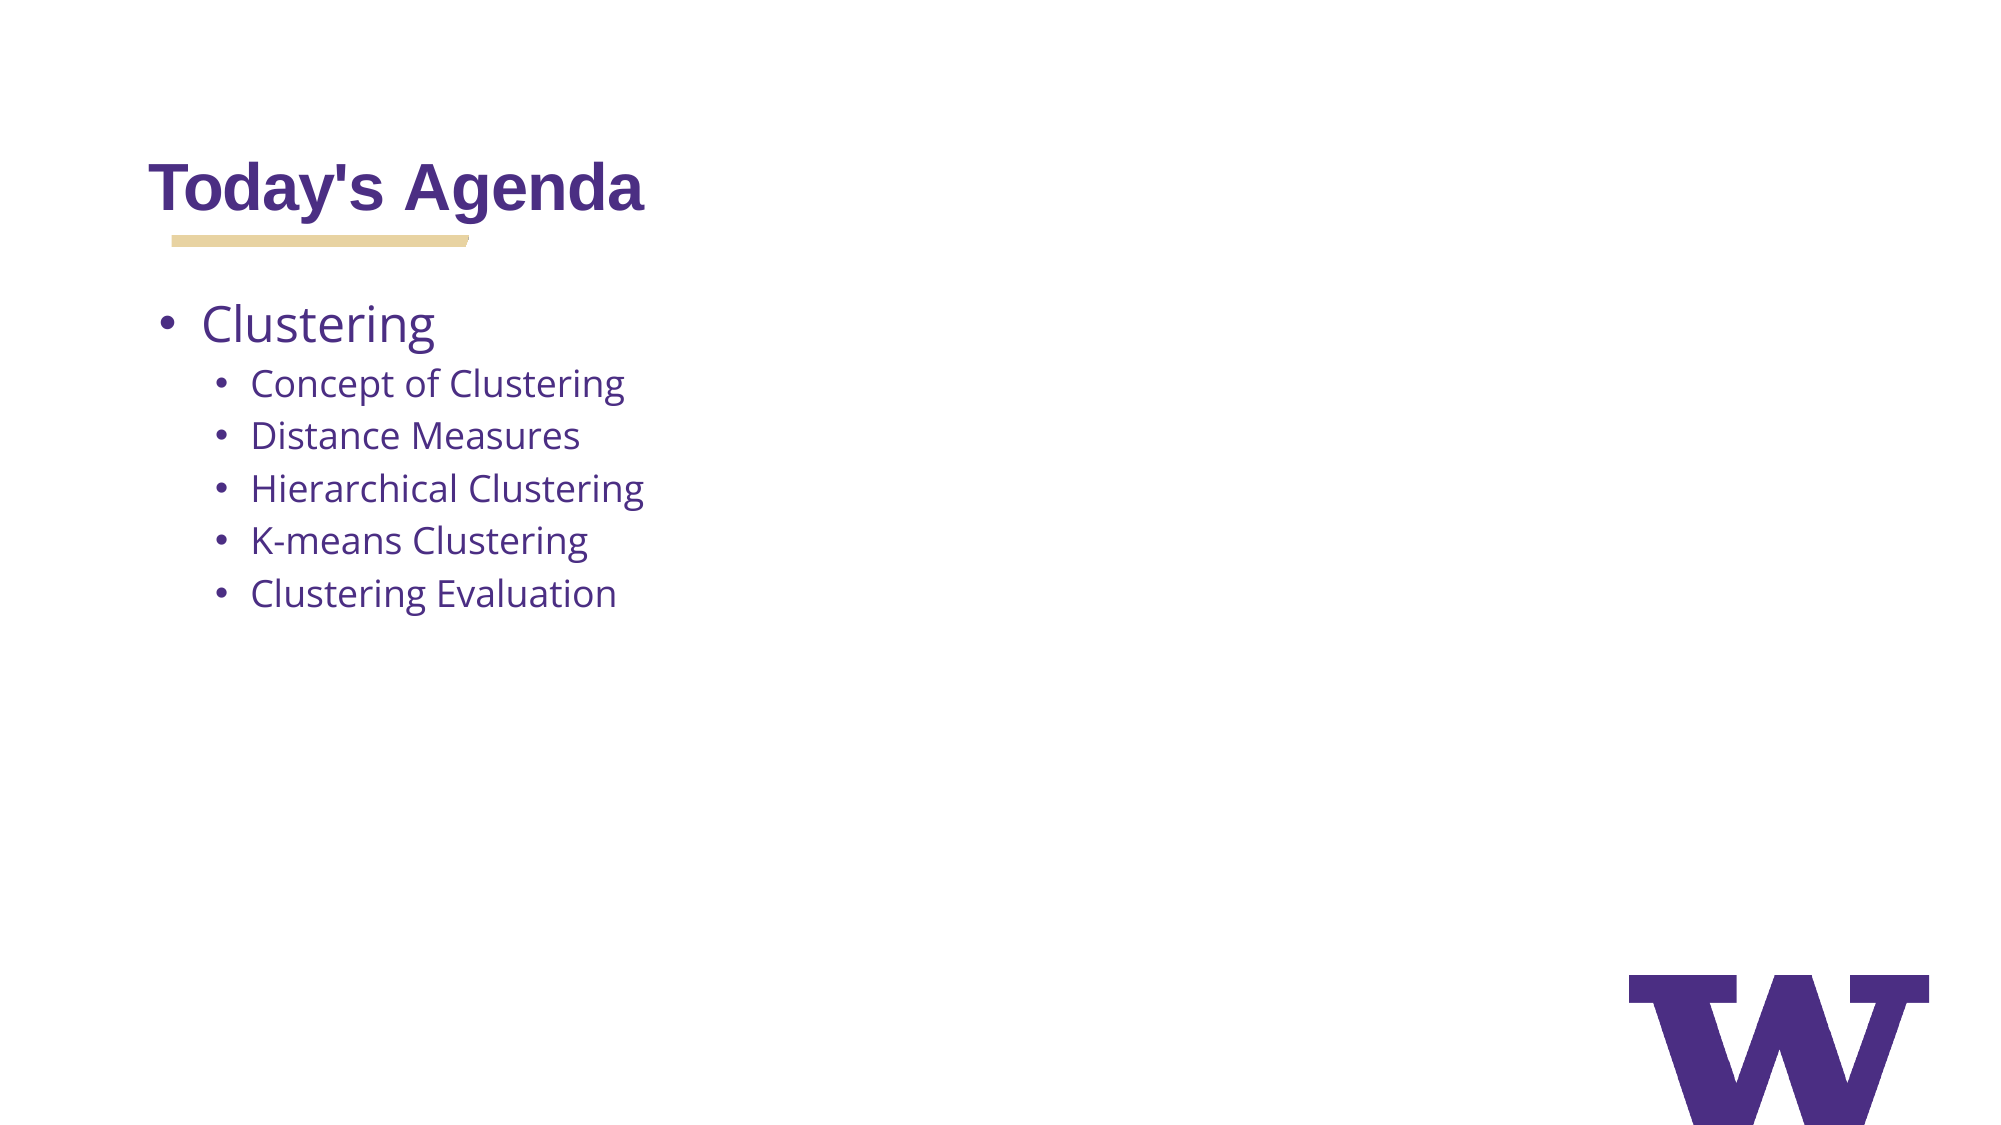

# Today's Agenda
Clustering
Concept of Clustering
Distance Measures
Hierarchical Clustering
K-means Clustering
Clustering Evaluation